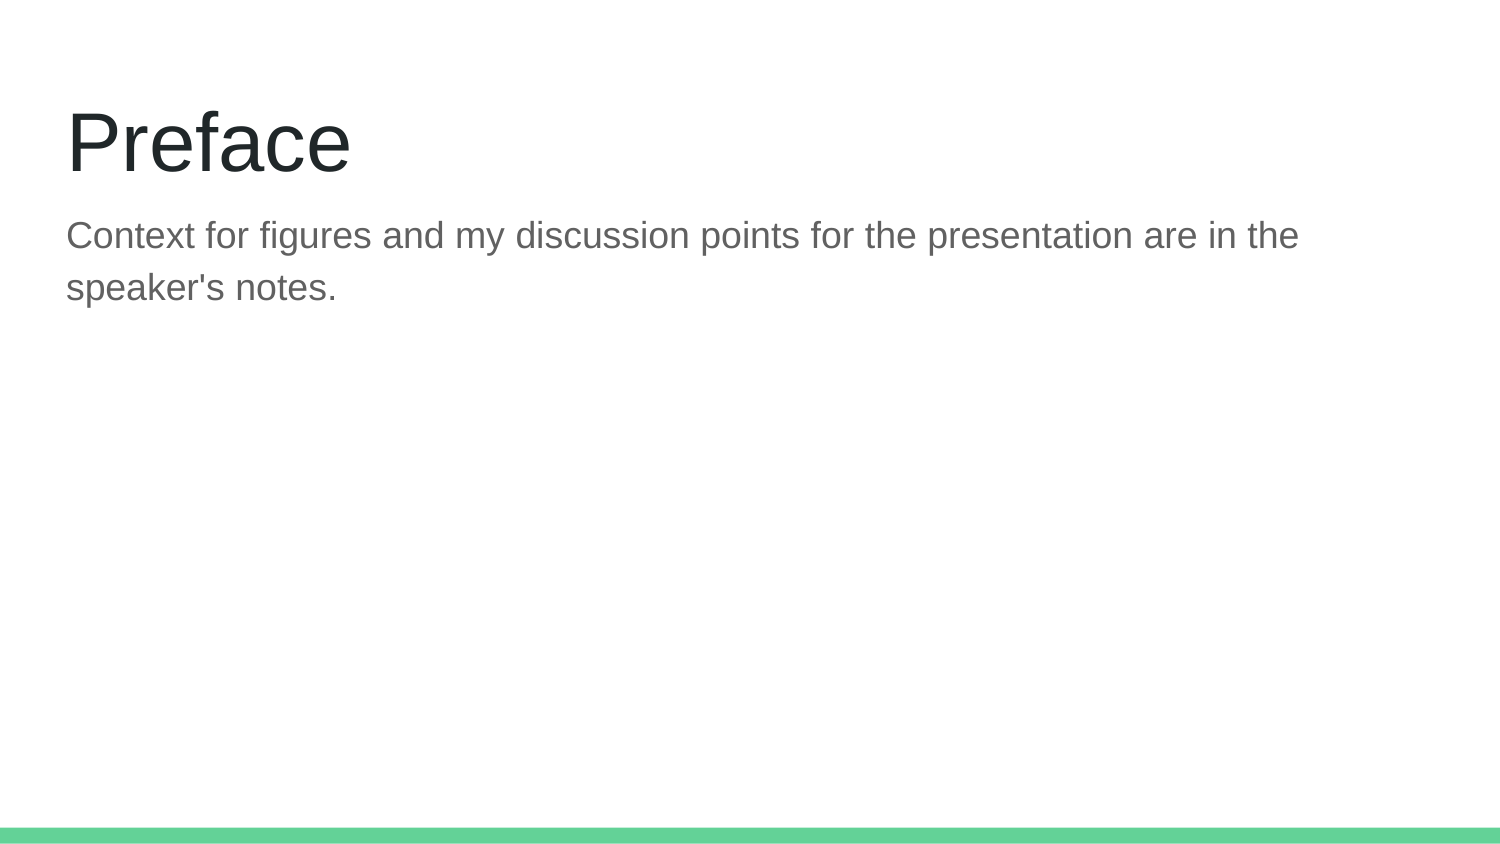

# Preface
Context for figures and my discussion points for the presentation are in the speaker's notes.